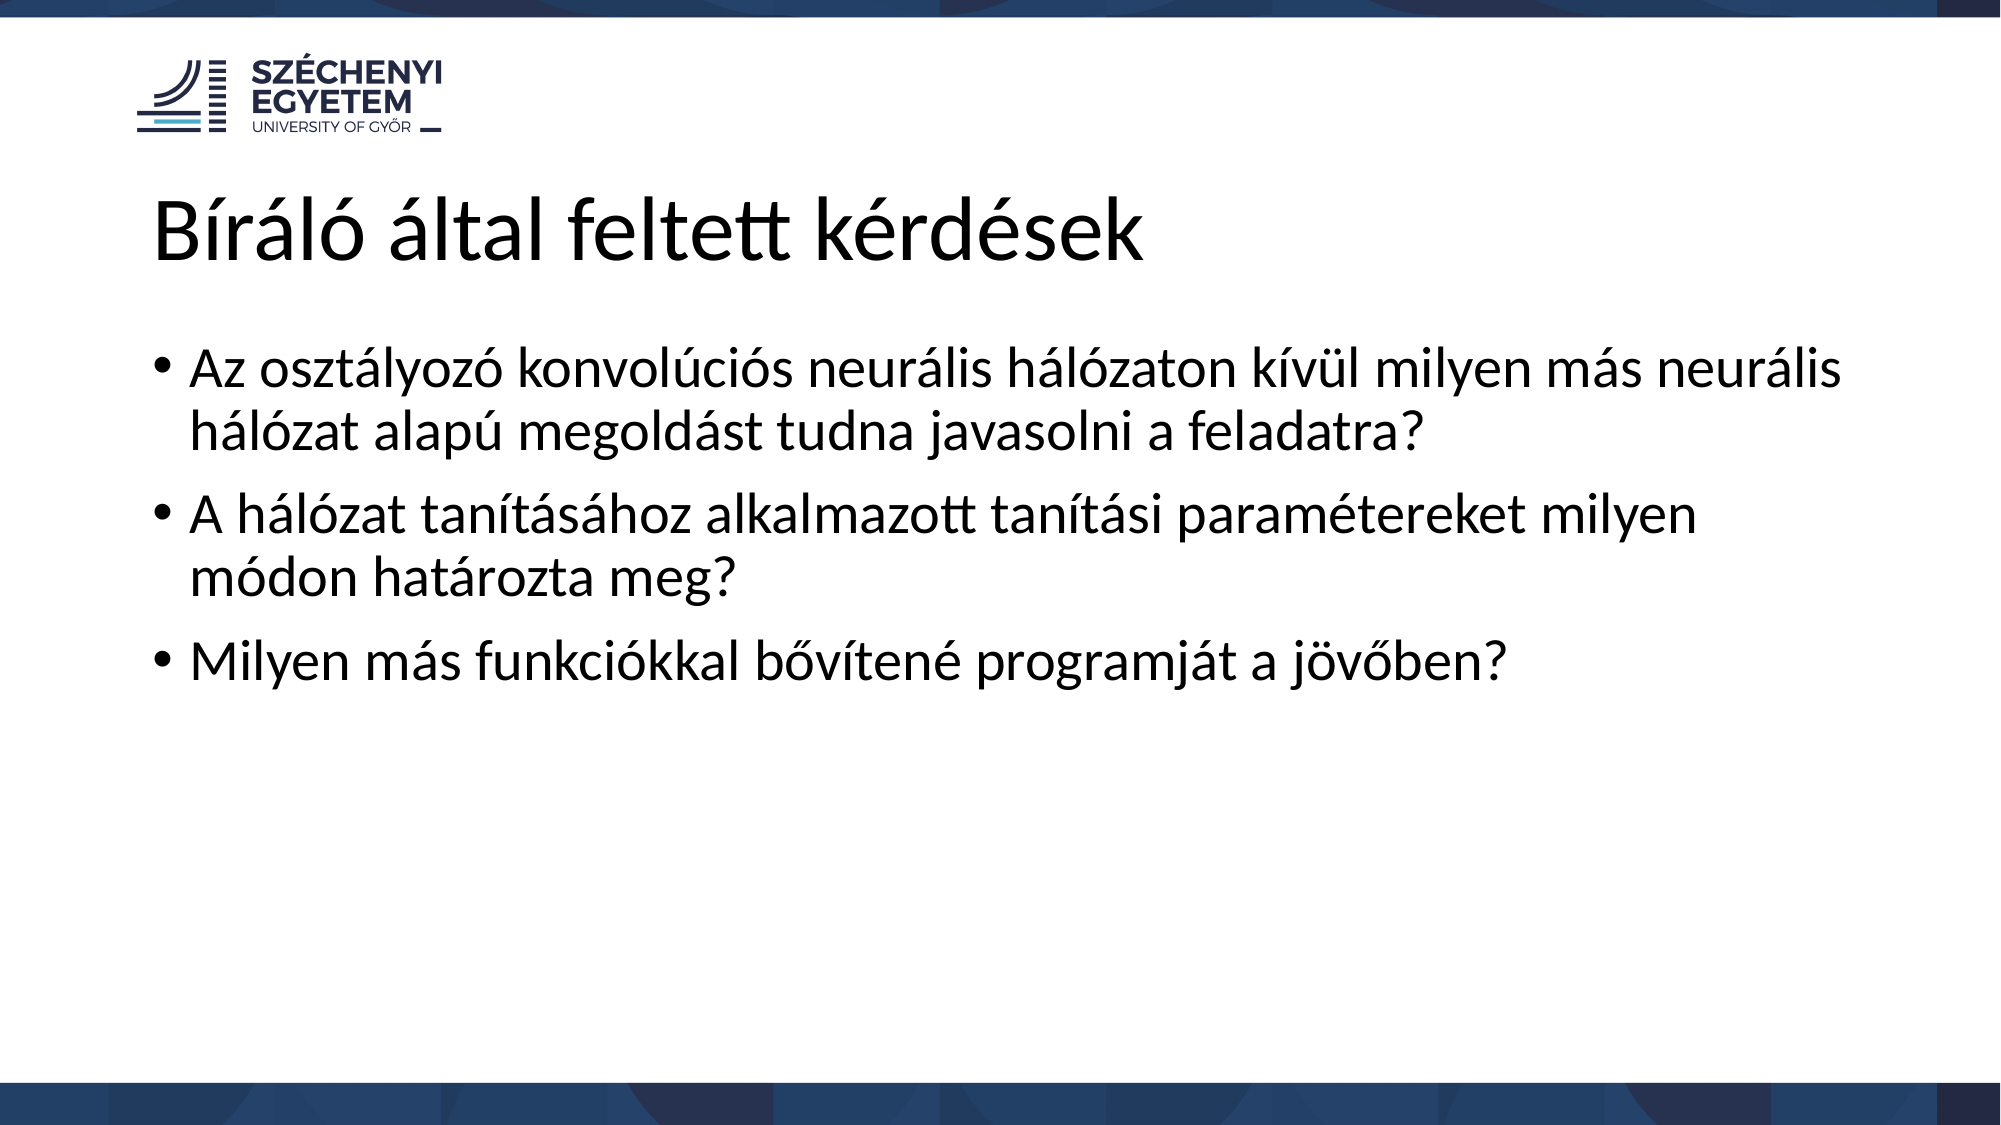

# Bíráló által feltett kérdések
Az osztályozó konvolúciós neurális hálózaton kívül milyen más neurális hálózat alapú megoldást tudna javasolni a feladatra?
A hálózat tanításához alkalmazott tanítási paramétereket milyen módon határozta meg?
Milyen más funkciókkal bővítené programját a jövőben?